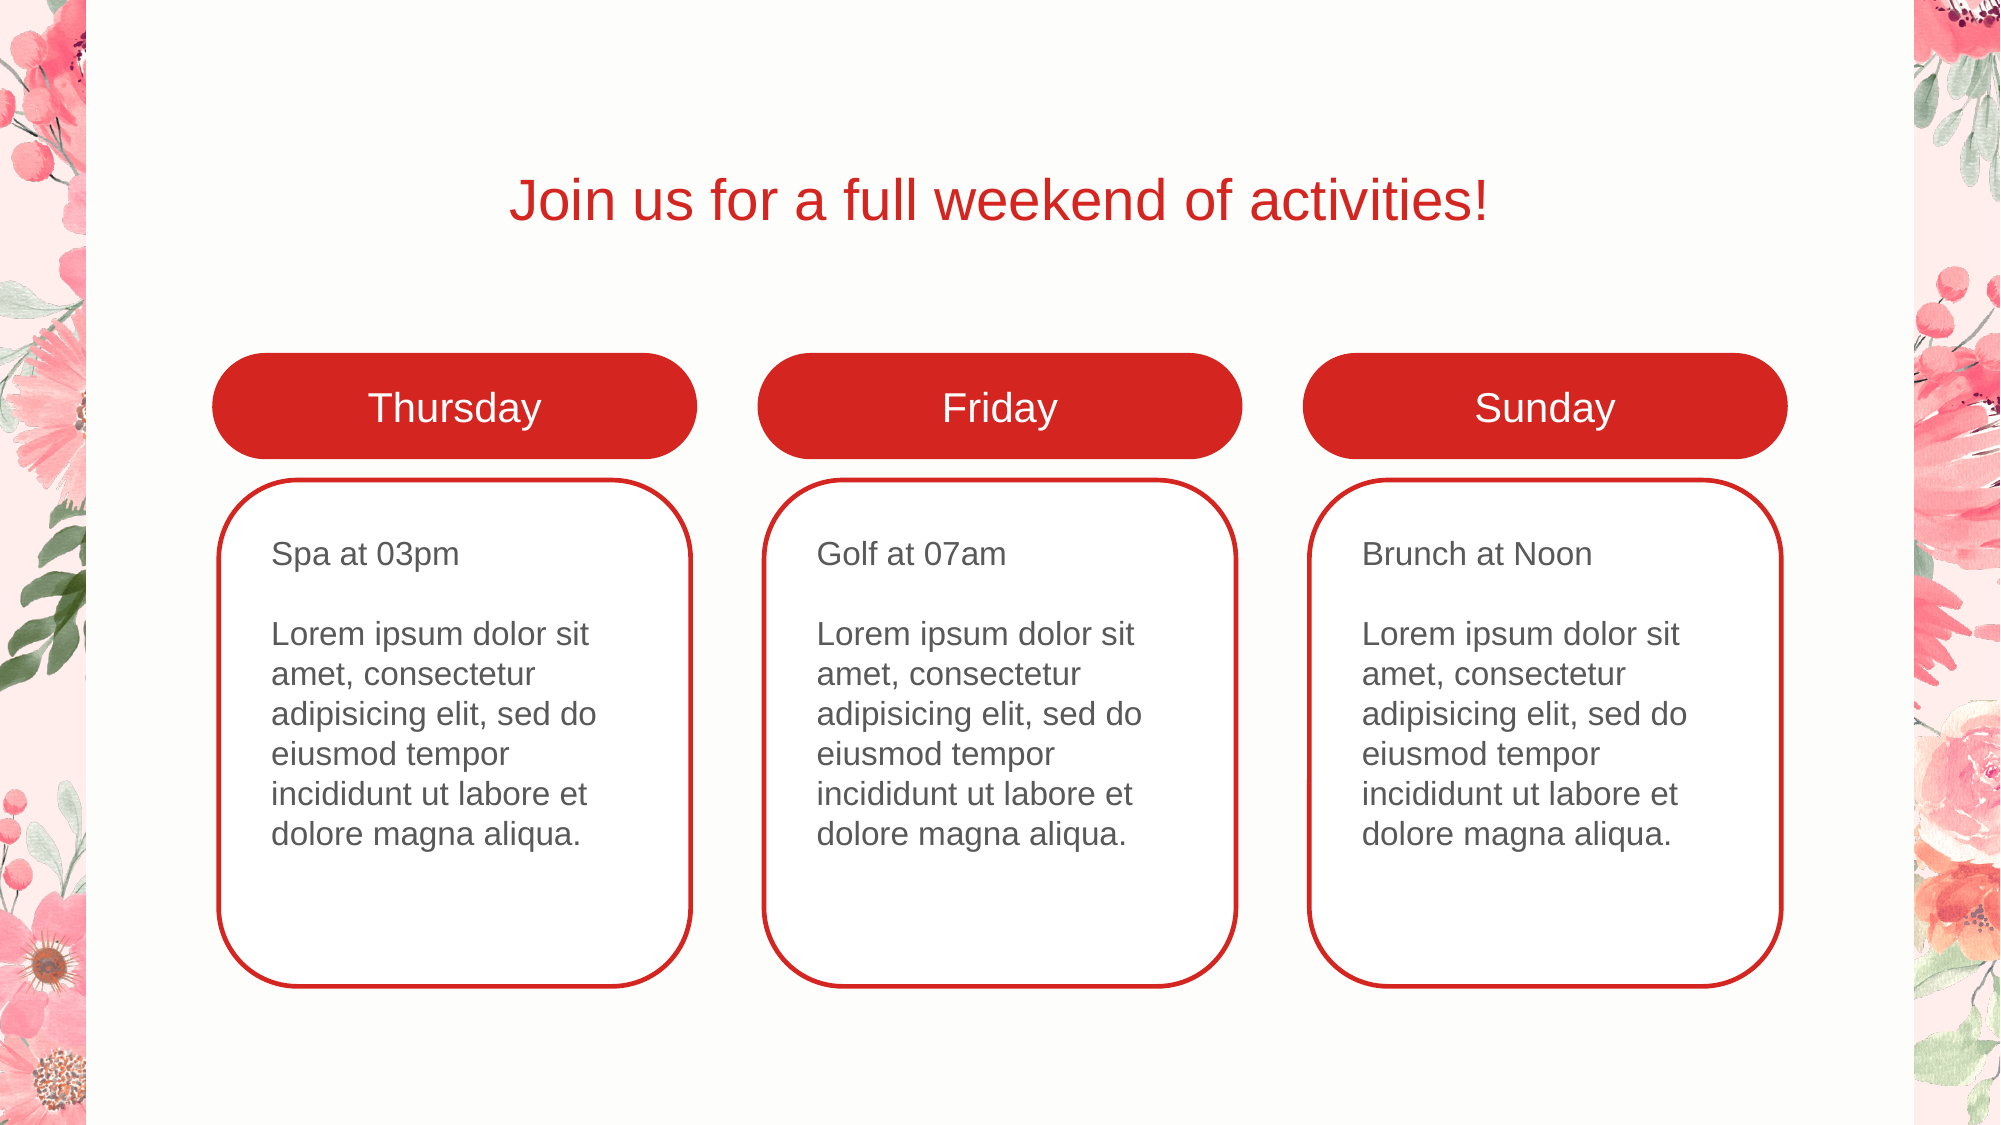

Join us for a full weekend of activities!
Thursday
Friday
Sunday
Spa at 03pm

Lorem ipsum dolor sit amet, consectetur adipisicing elit, sed do eiusmod tempor incididunt ut labore et dolore magna aliqua.
Golf at 07am

Lorem ipsum dolor sit amet, consectetur adipisicing elit, sed do eiusmod tempor incididunt ut labore et dolore magna aliqua.
Brunch at Noon

Lorem ipsum dolor sit amet, consectetur adipisicing elit, sed do eiusmod tempor incididunt ut labore et dolore magna aliqua.